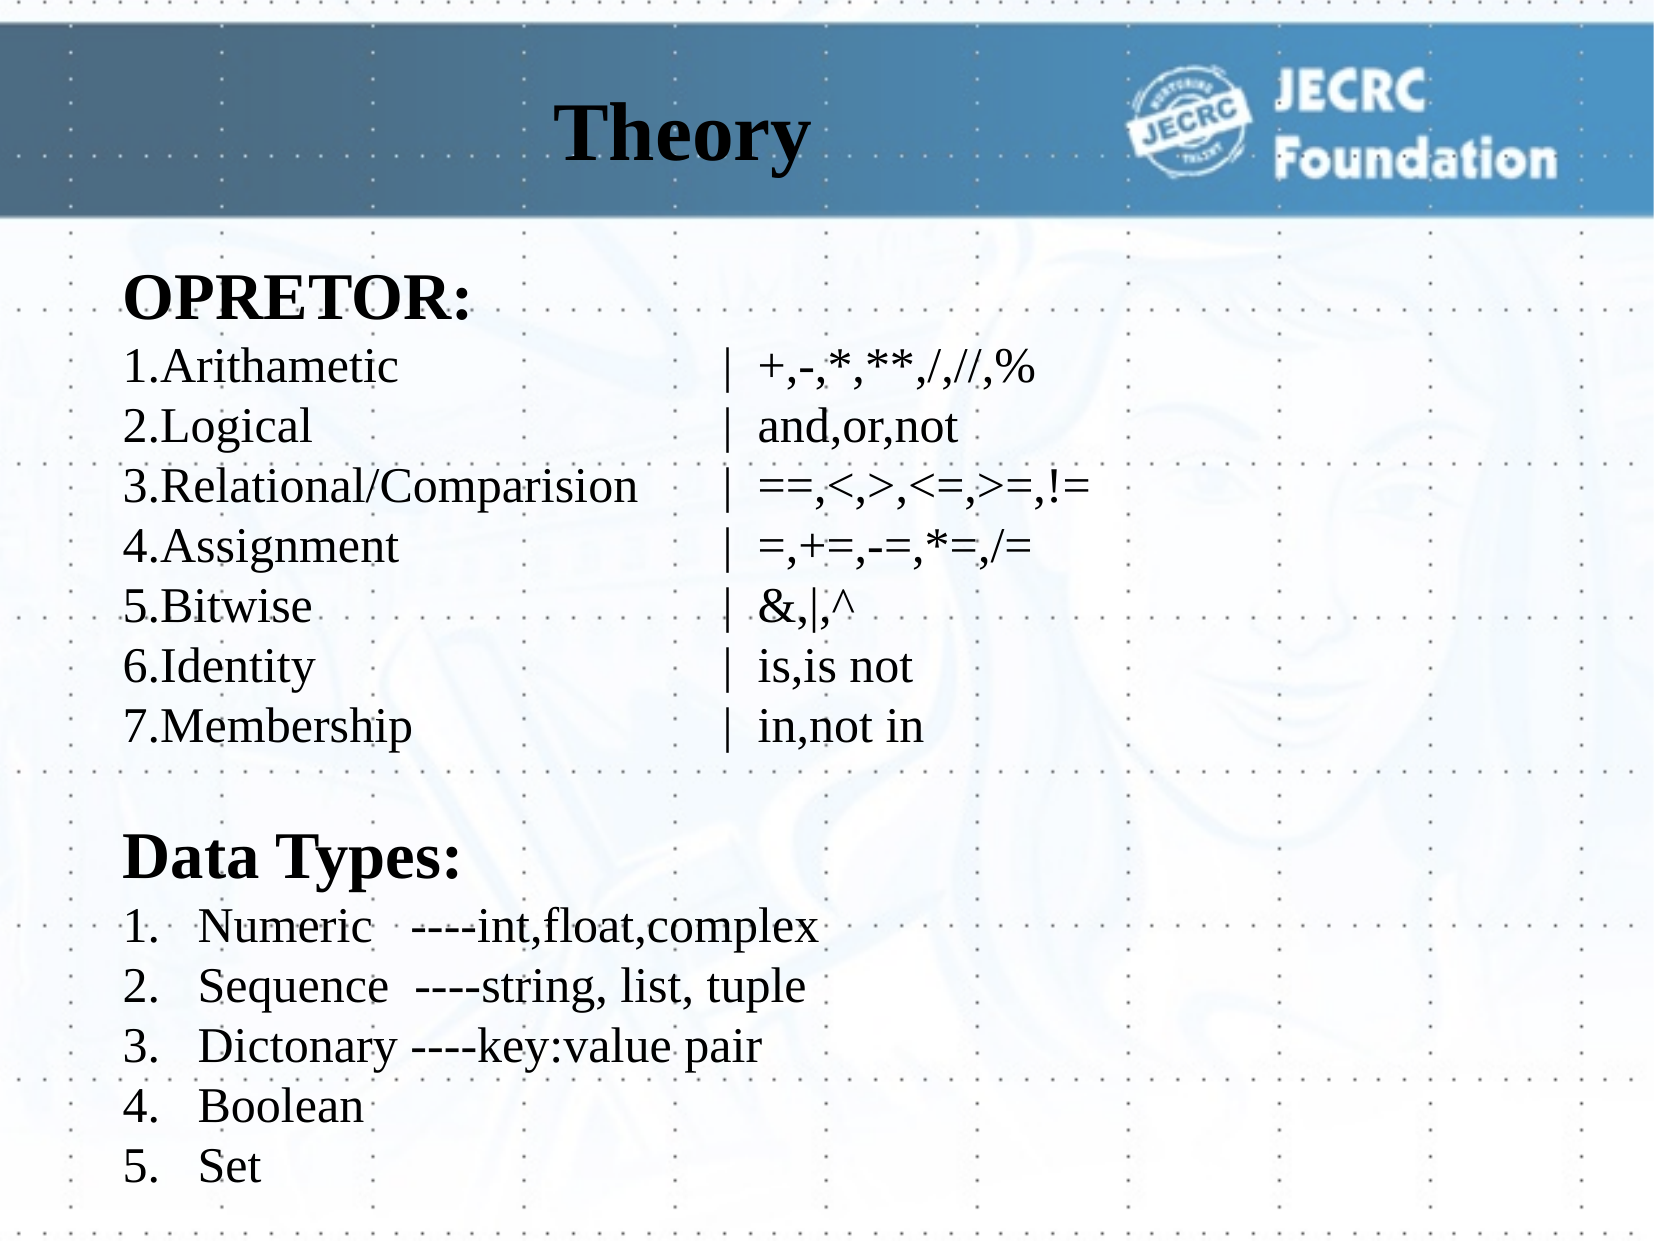

Theory
OPRETOR:
1.Arithametic               	|  +,-,*,**,/,//,%
2.Logical                   		|  and,or,not
3.Relational/Comparision    	|  ==,<,>,<=,>=,!=
4.Assignment                	|  =,+=,-=,*=,/=
5.Bitwise                   		|  &,|,^
6.Identity                  		|  is,is not
7.Membership                	|  in,not in

Data Types:
Numeric   ----int,float,complex
Sequence  ----string, list, tuple
Dictonary ----key:value pair
Boolean
Set